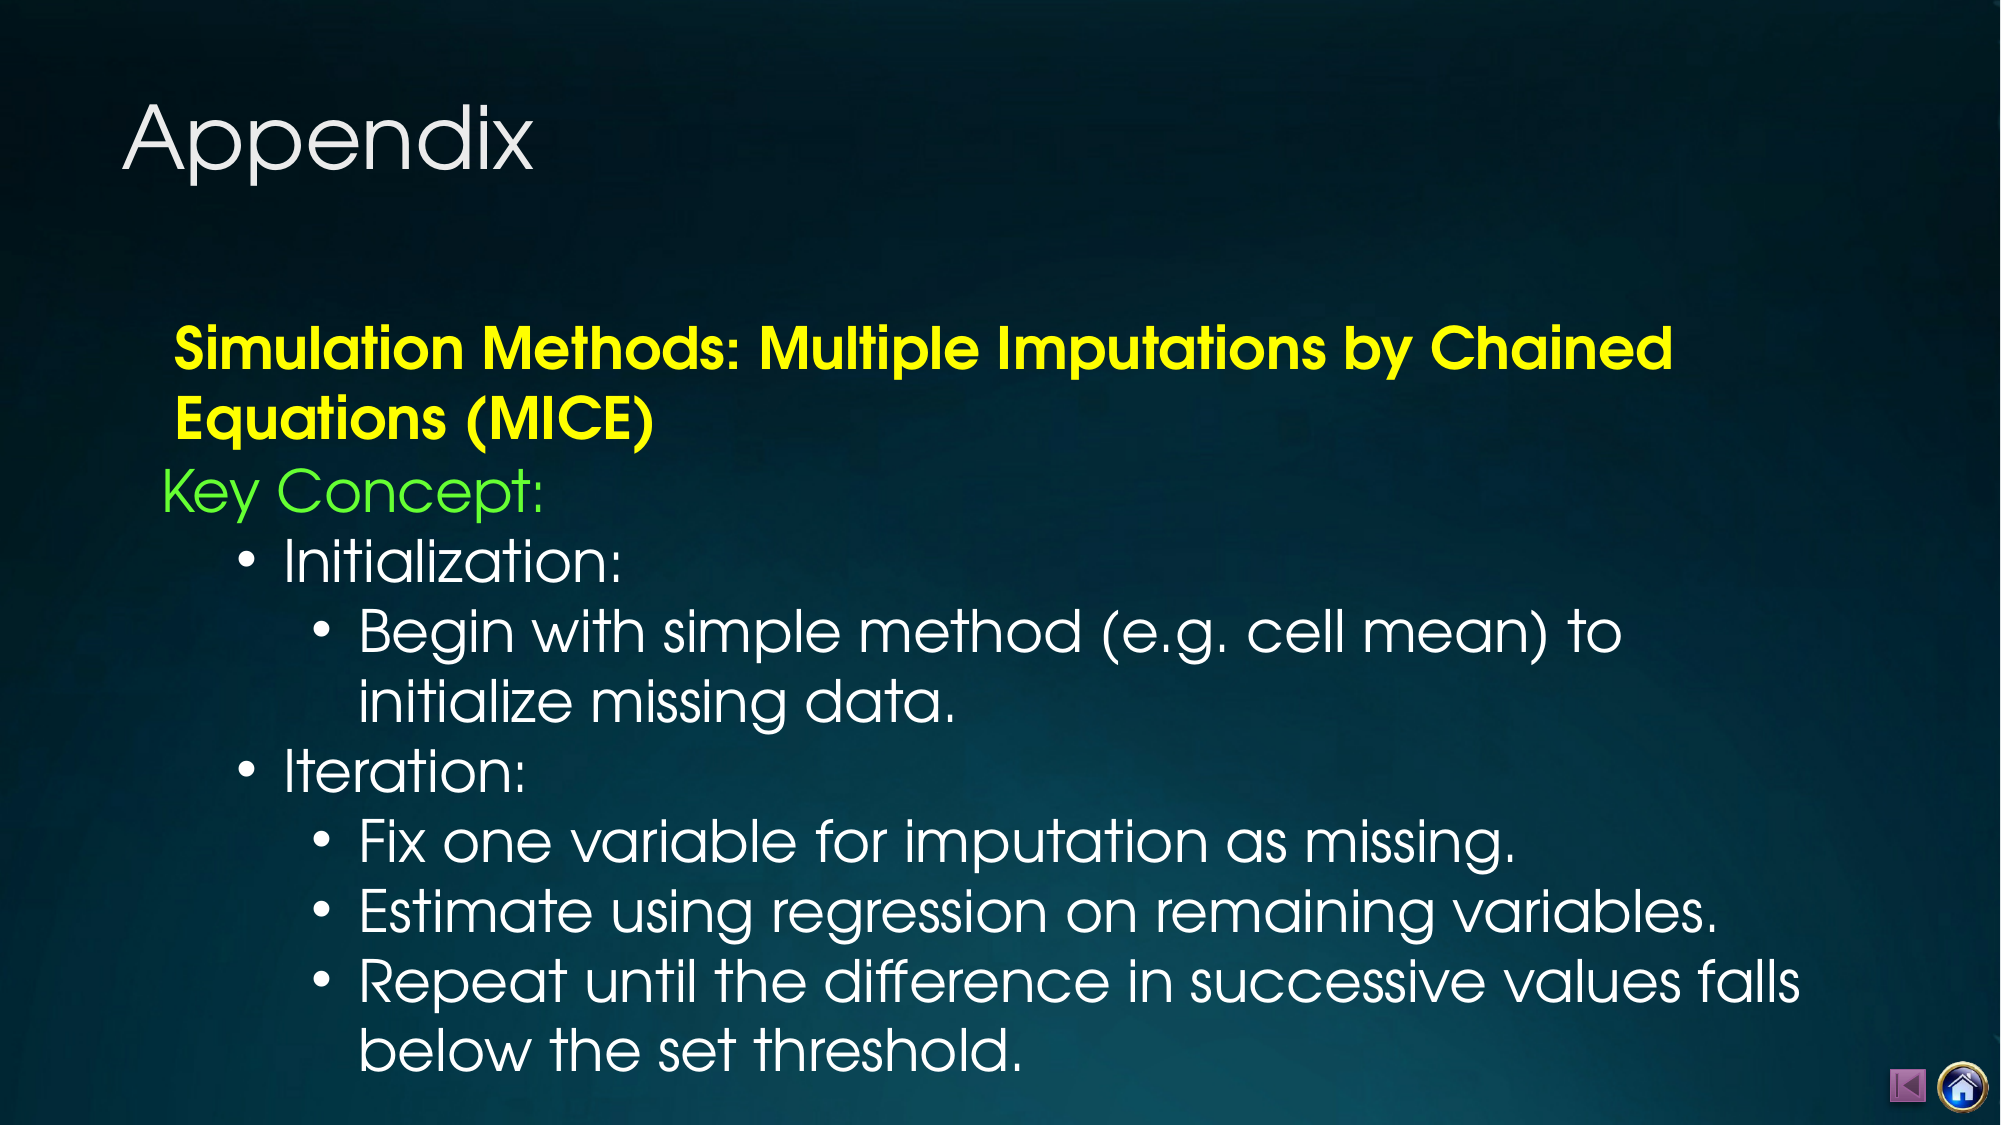

# Appendix
Simulation Methods: Multiple Imputations by Chained Equations (MICE)

Key Concept:
Initialization:
Begin with simple method (e.g. cell mean) to initialize missing data.
Iteration:
Fix one variable for imputation as missing.
Estimate using regression on remaining variables.
Repeat until the difference in successive values falls below the set threshold.